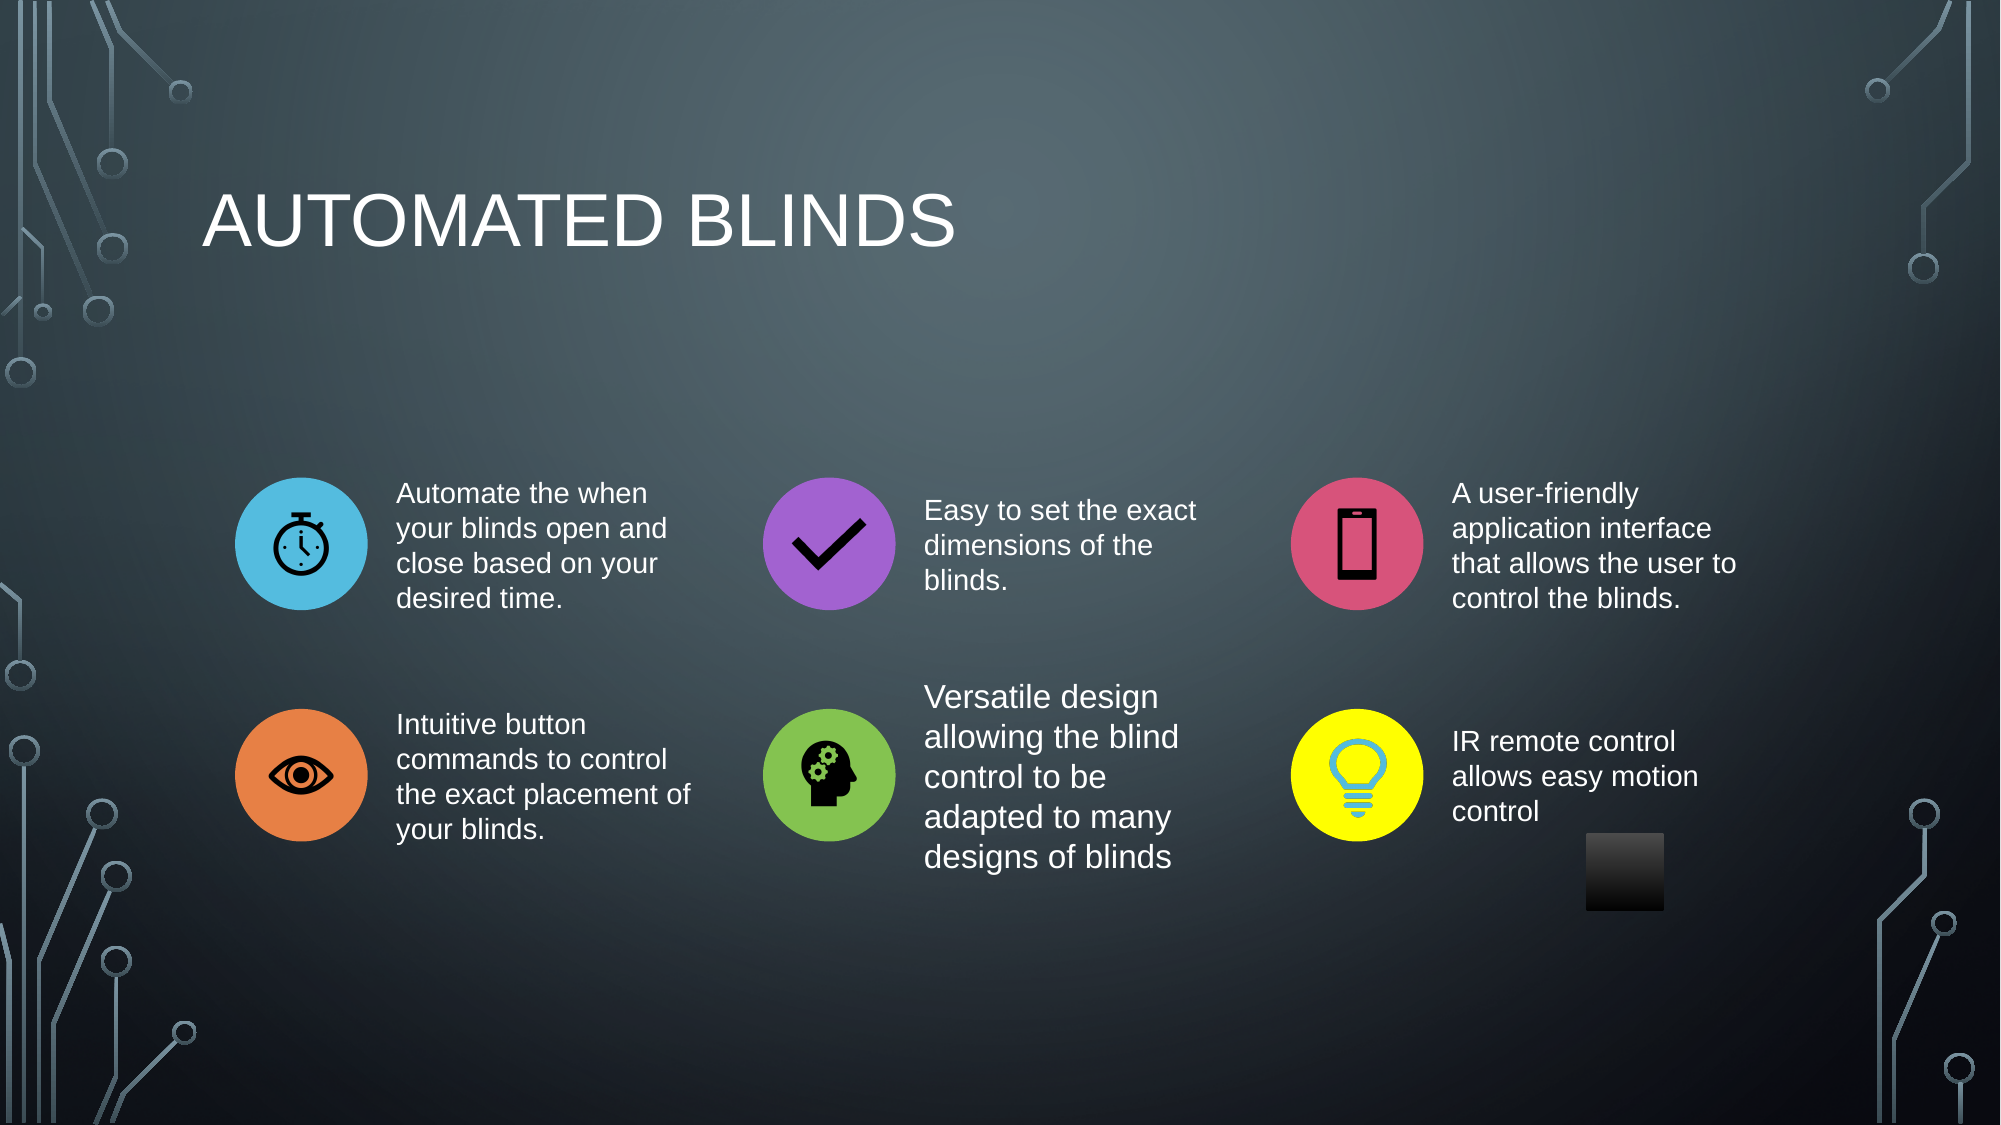

# Automated Blinds
Automate the when your blinds open and close based on your desired time.
Easy to set the exact dimensions of the blinds.
A user-friendly application interface that allows the user to control the blinds.
Intuitive button commands to control the exact placement of your blinds.
Versatile design allowing the blind control to be adapted to many designs of blinds
IR remote control allows easy motion control